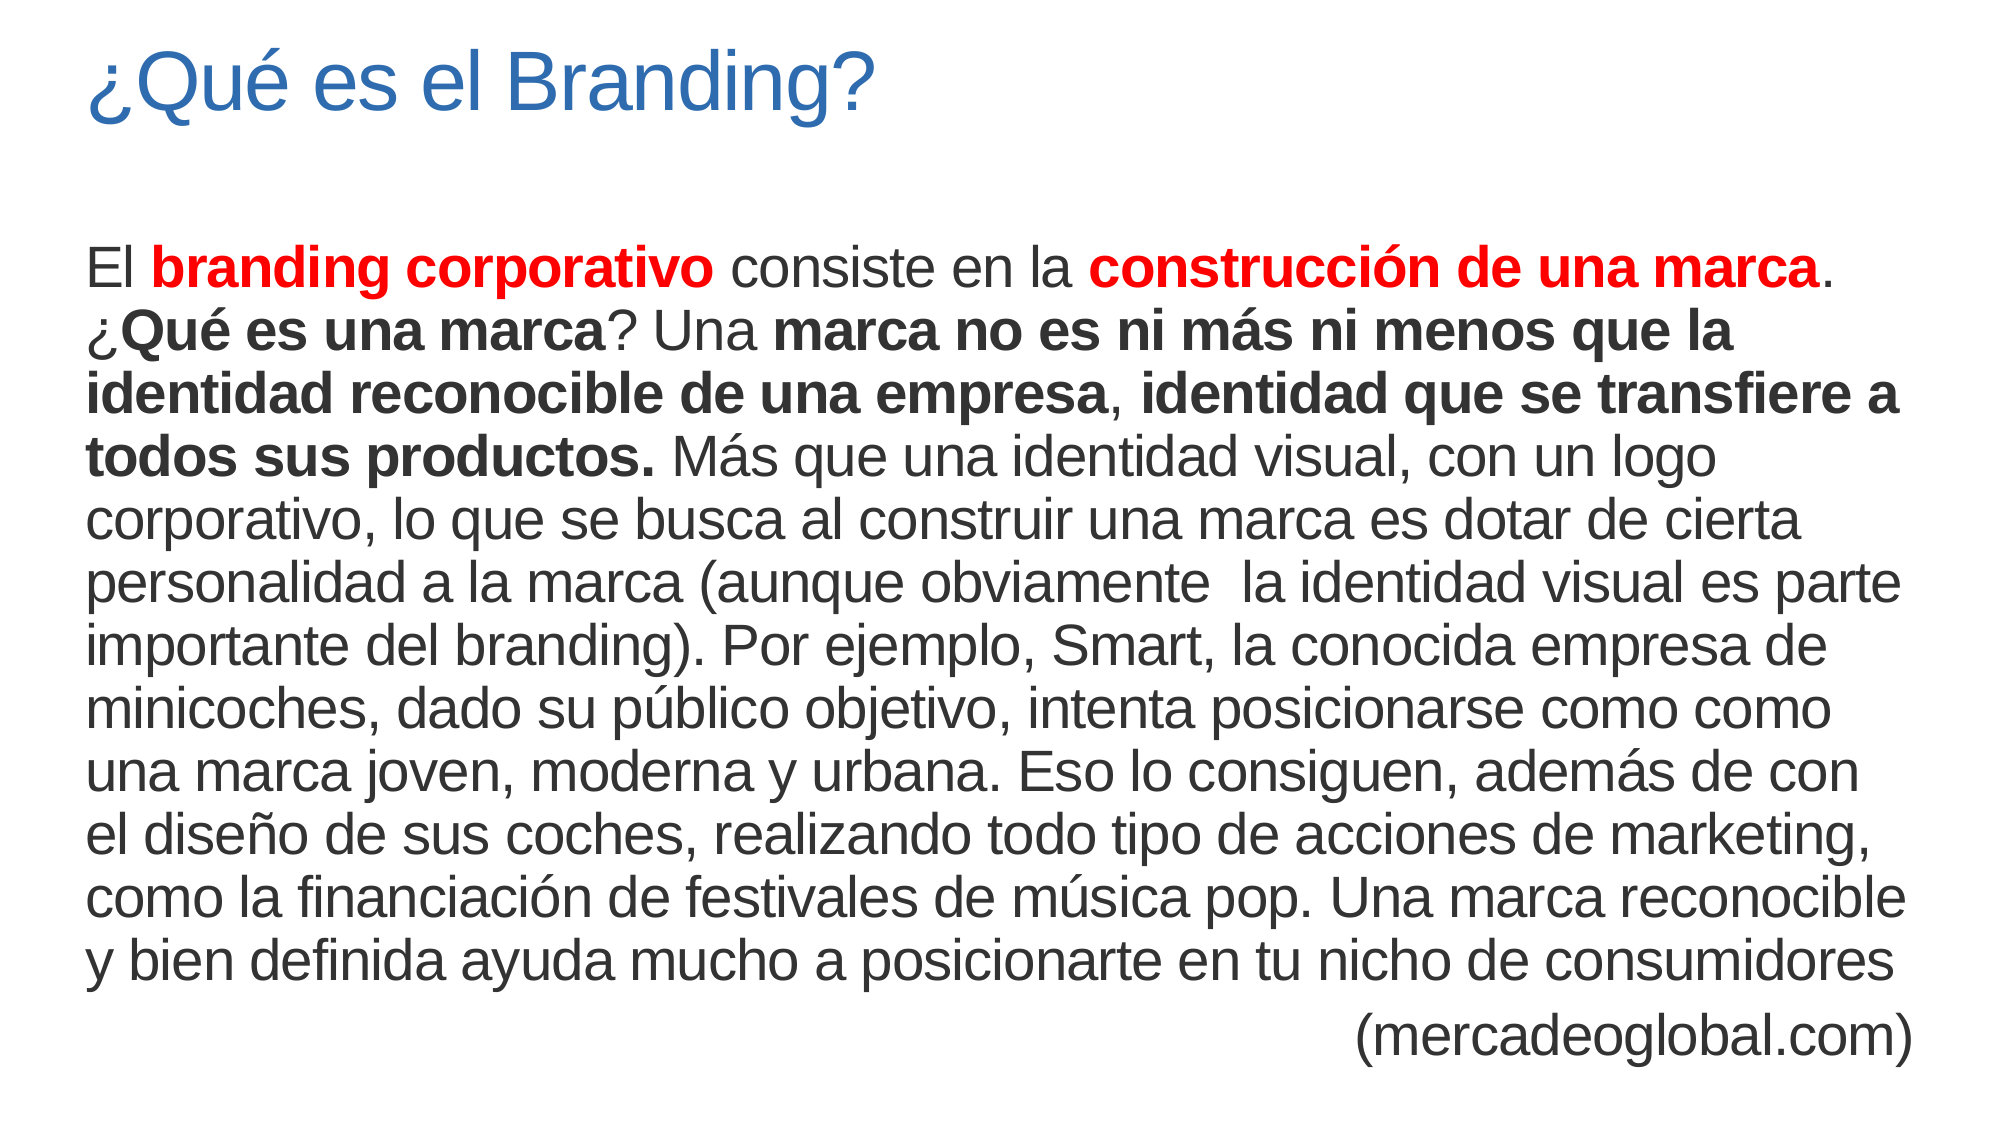

# ¿Qué es el Branding?
El branding corporativo consiste en la construcción de una marca. ¿Qué es una marca? Una marca no es ni más ni menos que la identidad reconocible de una empresa, identidad que se transfiere a todos sus productos. Más que una identidad visual, con un logo corporativo, lo que se busca al construir una marca es dotar de cierta personalidad a la marca (aunque obviamente  la identidad visual es parte importante del branding). Por ejemplo, Smart, la conocida empresa de minicoches, dado su público objetivo, intenta posicionarse como como una marca joven, moderna y urbana. Eso lo consiguen, además de con el diseño de sus coches, realizando todo tipo de acciones de marketing, como la financiación de festivales de música pop. Una marca reconocible y bien definida ayuda mucho a posicionarte en tu nicho de consumidores
(mercadeoglobal.com)